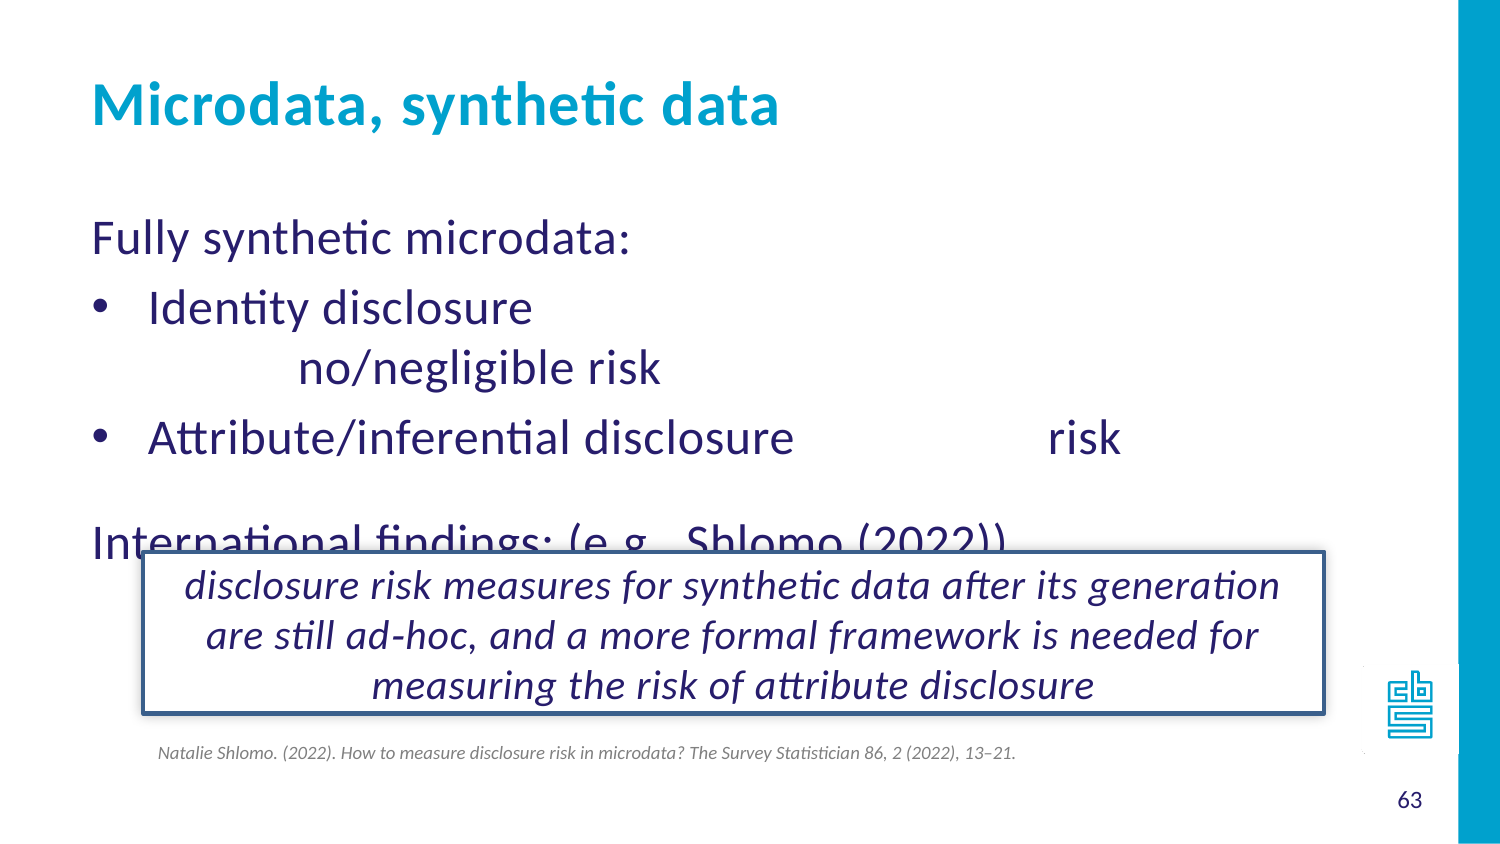

Microdata, synthetic data
Fully synthetic microdata:
Identity disclosure						no/negligible risk
Attribute/inferential disclosure		risk

International findings: (e.g., Shlomo (2022))

disclosure risk measures for synthetic data after its generation are still ad‐hoc, and a more formal framework is needed for measuring the risk of attribute disclosure
Natalie Shlomo. (2022). How to measure disclosure risk in microdata? The Survey Statistician 86, 2 (2022), 13–21.
63